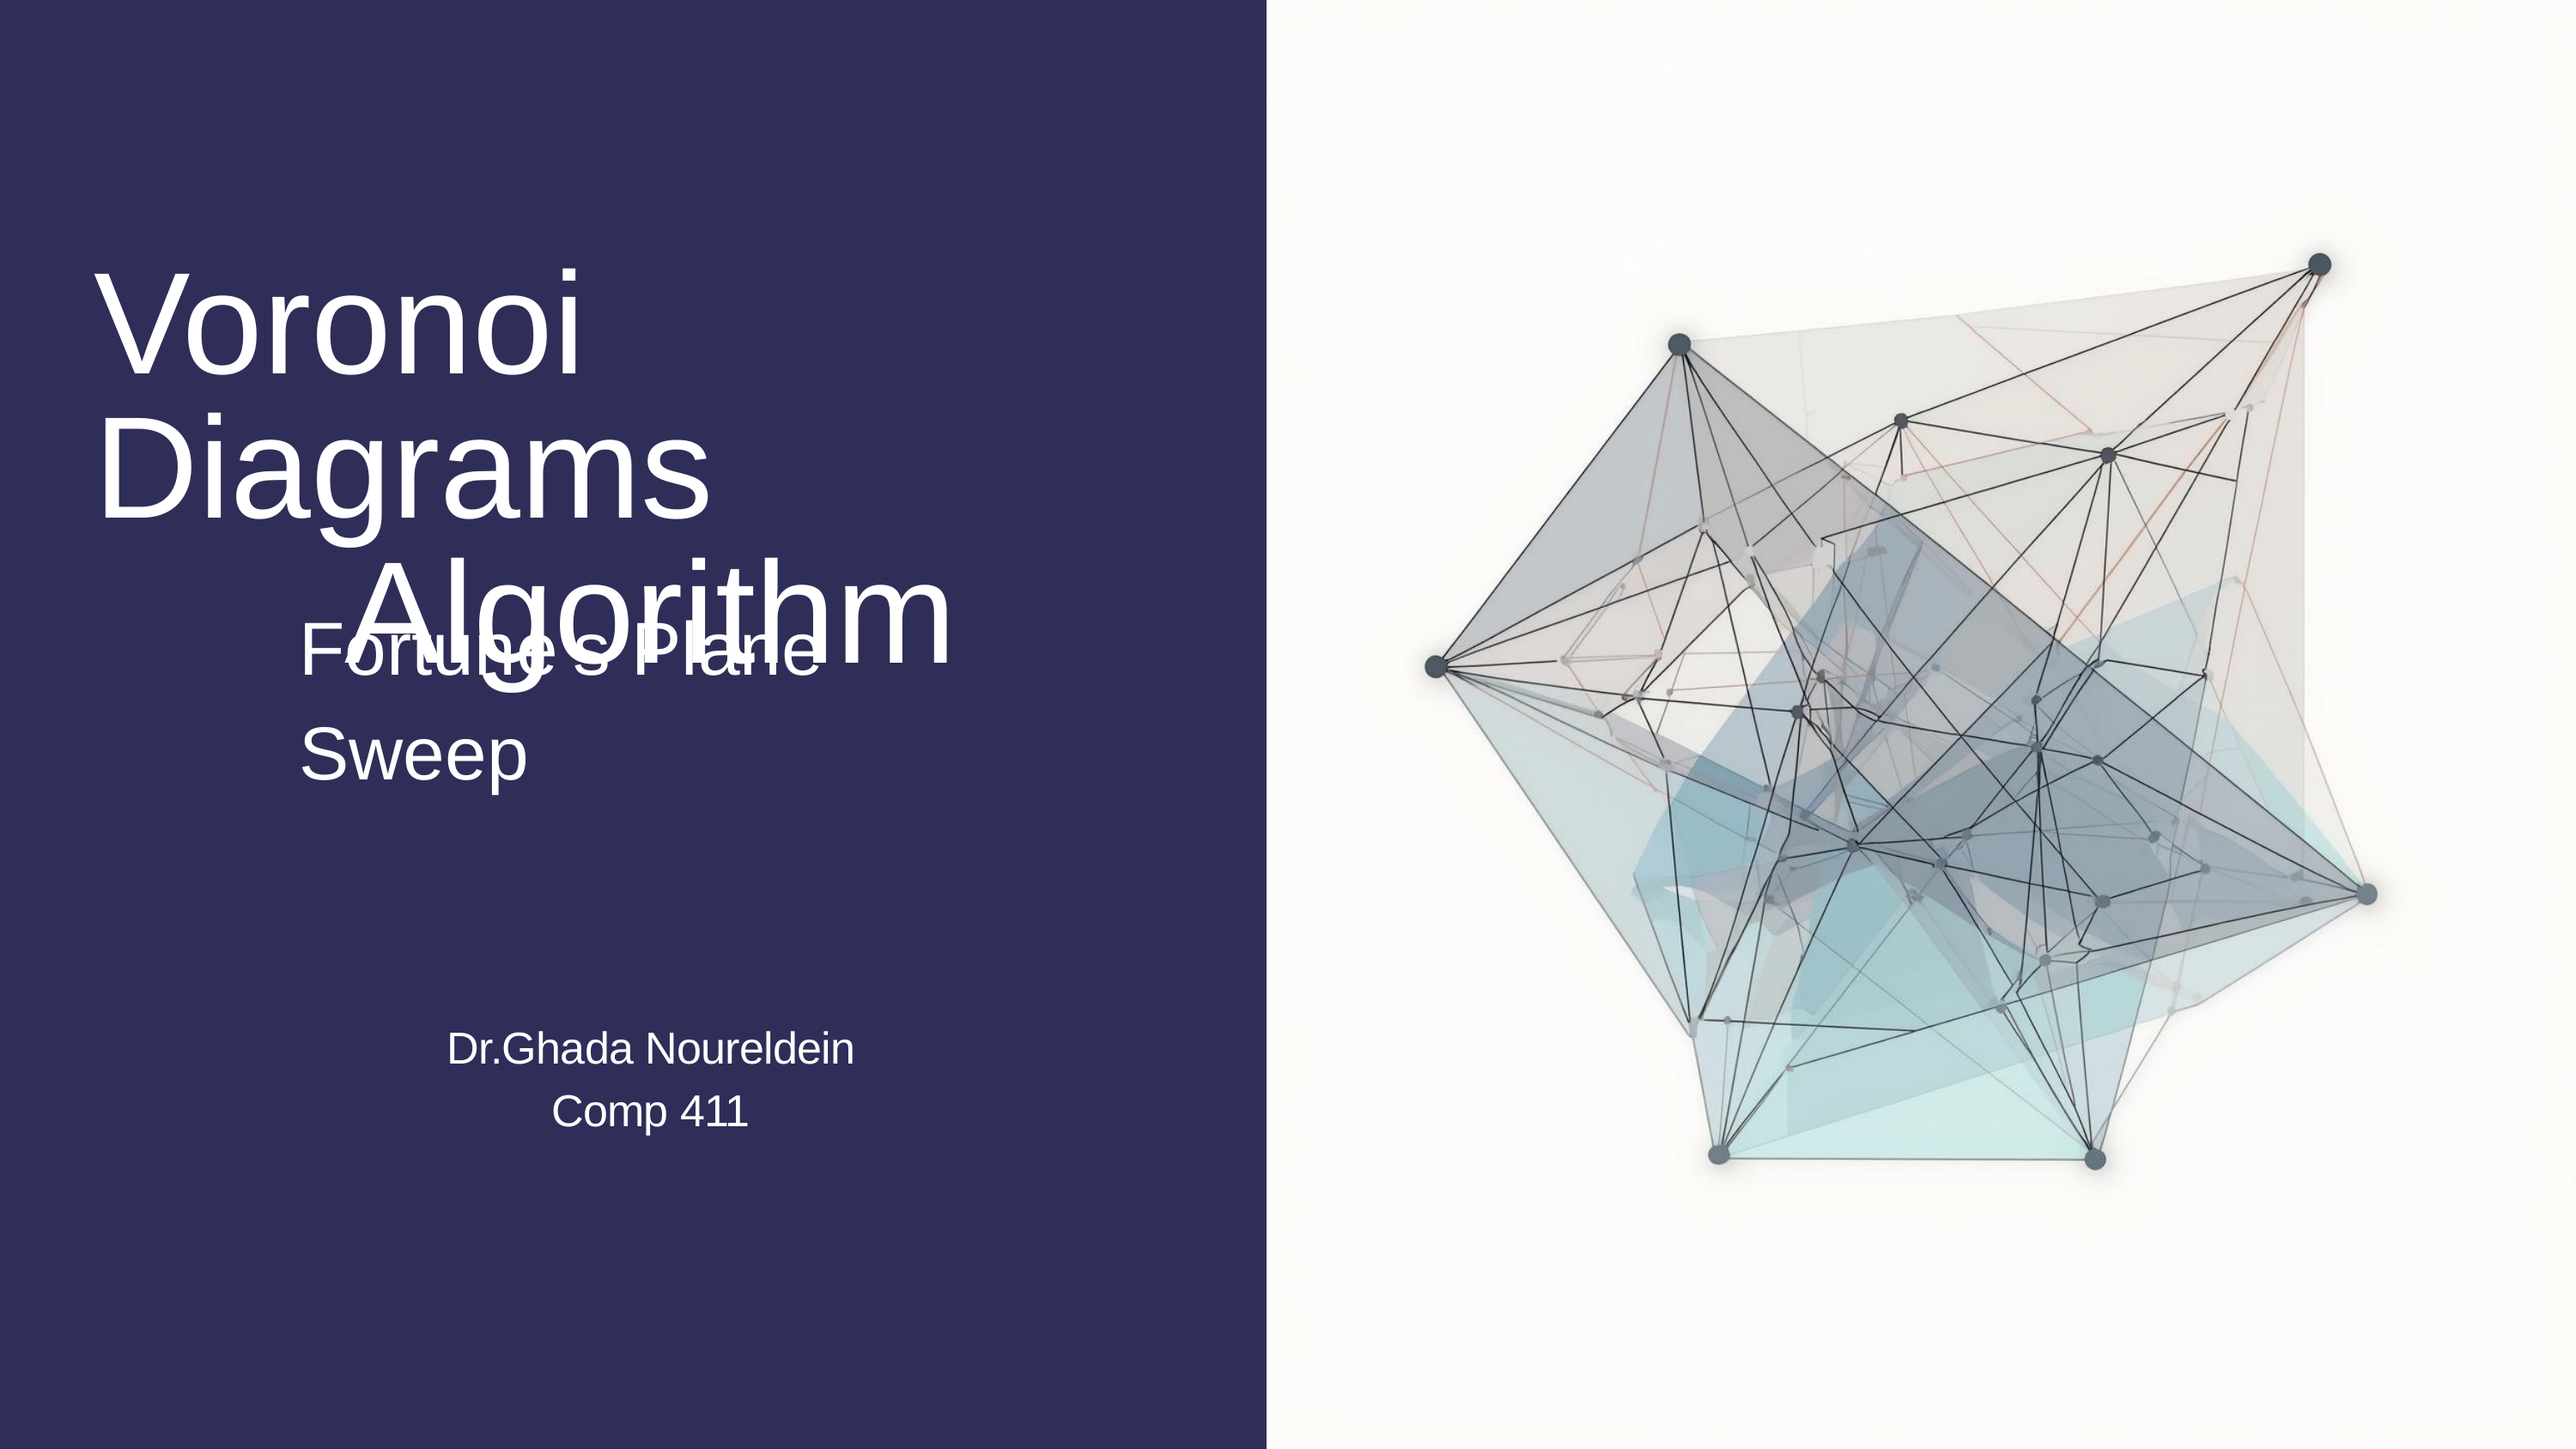

Voronoi Diagrams
Algorithm
Fortune’s Plane Sweep
 Dr.Ghada Noureldein
Comp 411